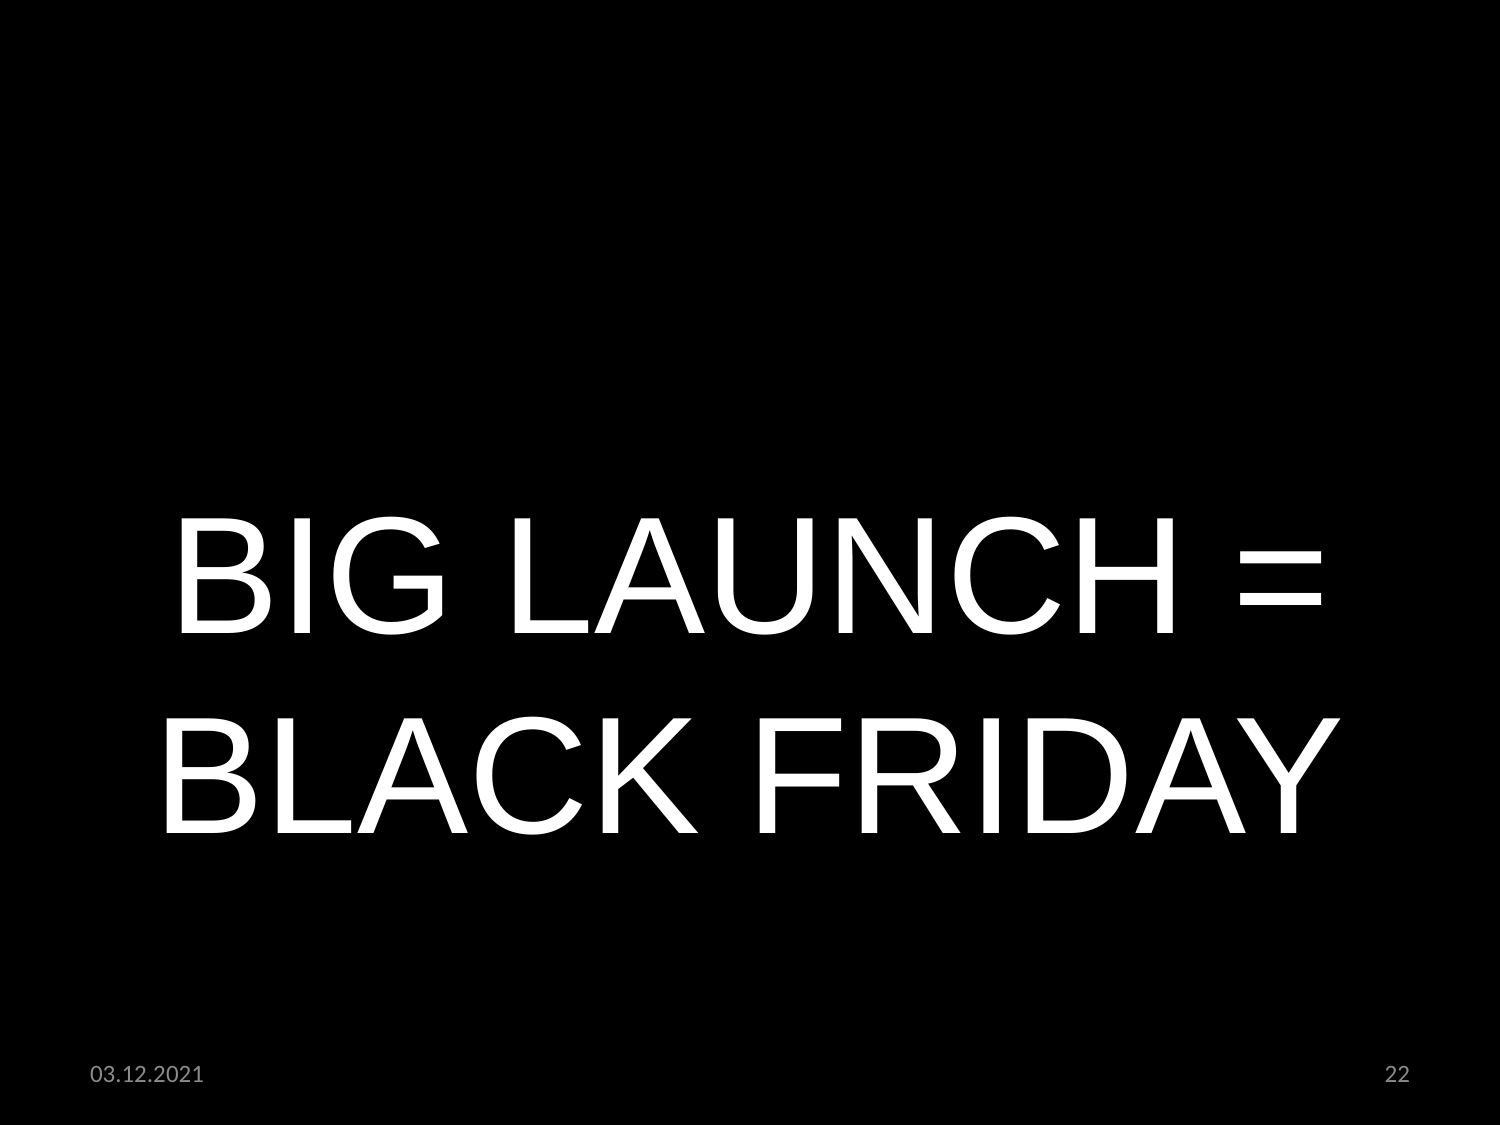

BIG LAUNCH = BLACK FRIDAY
03.12.2021
22